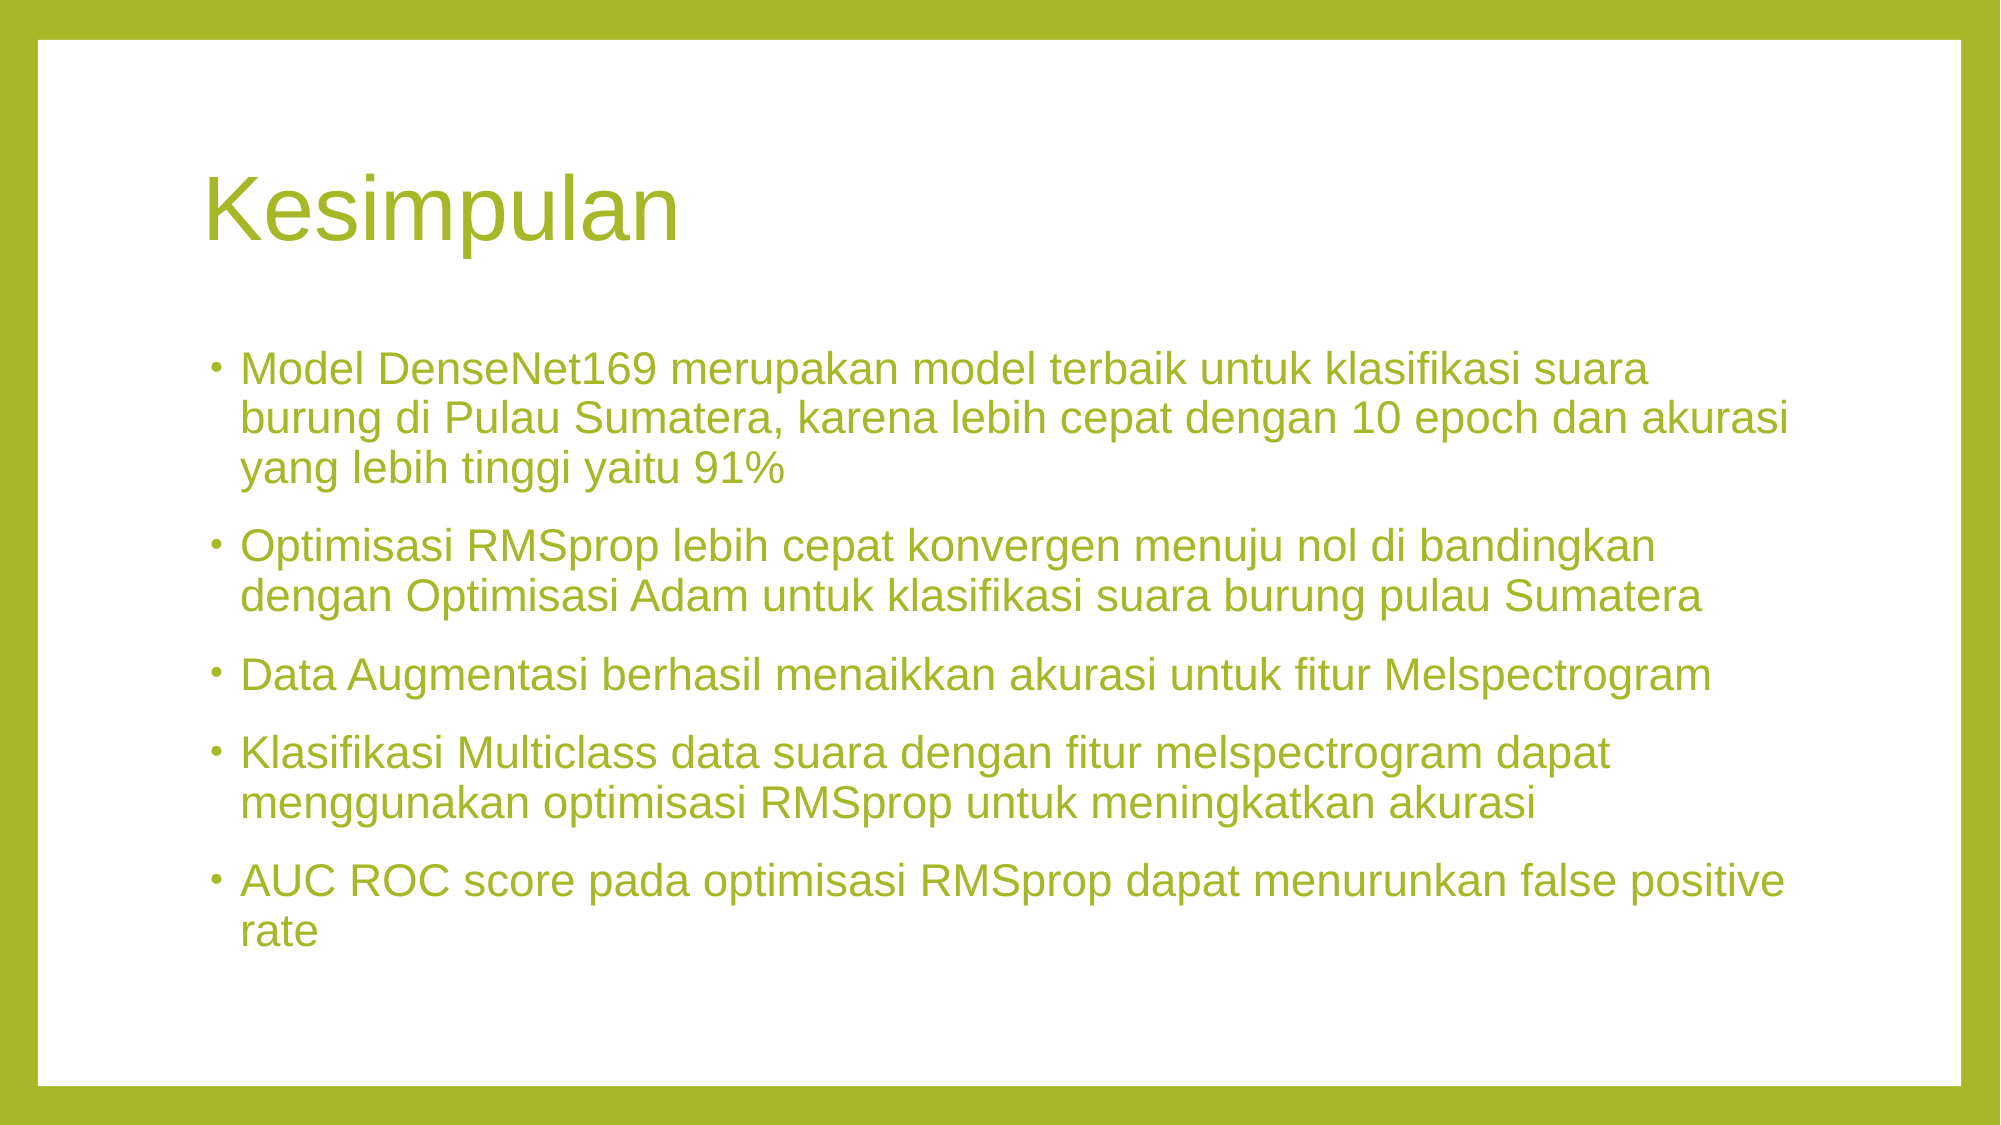

# Kesimpulan
Model DenseNet169 merupakan model terbaik untuk klasifikasi suara burung di Pulau Sumatera, karena lebih cepat dengan 10 epoch dan akurasi yang lebih tinggi yaitu 91%
Optimisasi RMSprop lebih cepat konvergen menuju nol di bandingkan dengan Optimisasi Adam untuk klasifikasi suara burung pulau Sumatera
Data Augmentasi berhasil menaikkan akurasi untuk fitur Melspectrogram
Klasifikasi Multiclass data suara dengan fitur melspectrogram dapat menggunakan optimisasi RMSprop untuk meningkatkan akurasi
AUC ROC score pada optimisasi RMSprop dapat menurunkan false positive rate